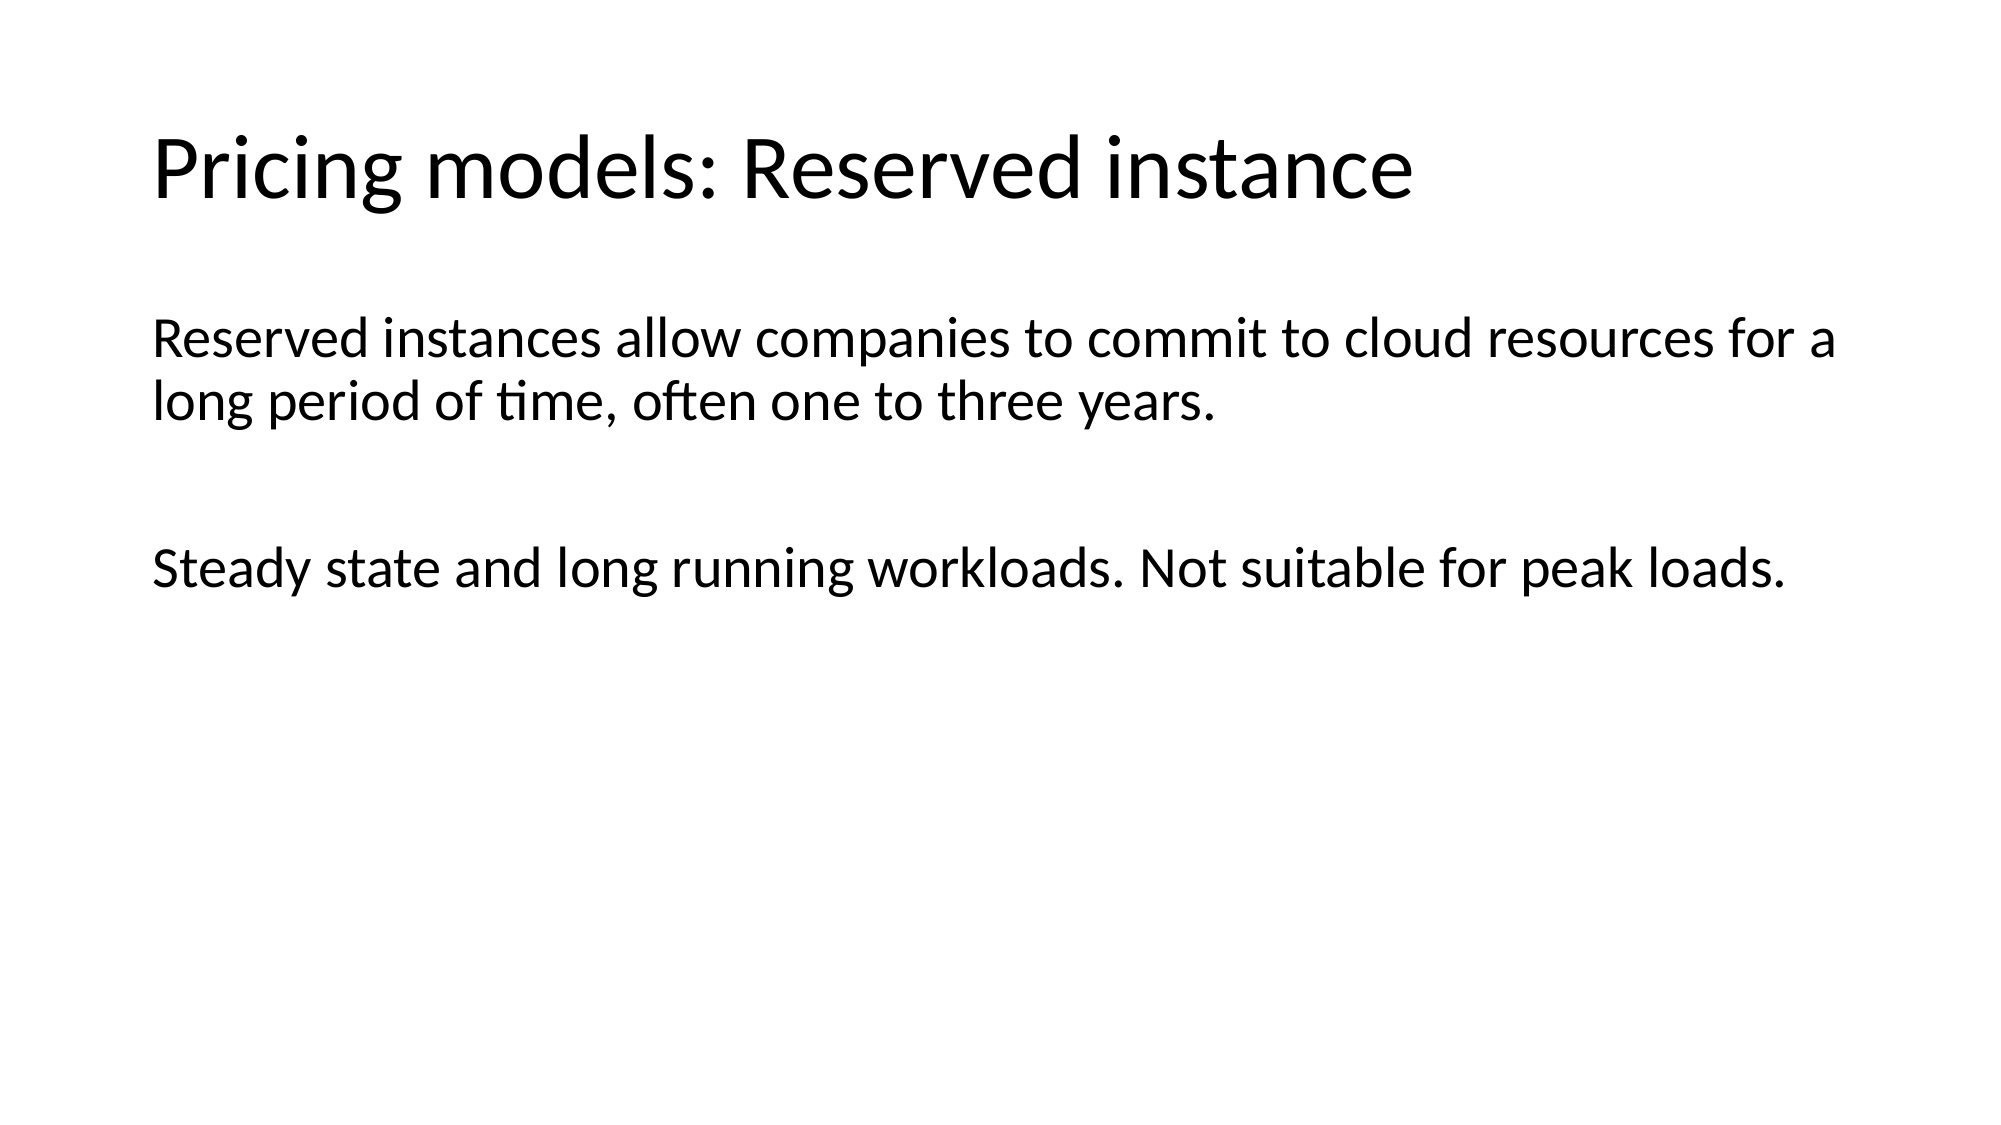

# Pricing models: Reserved instance
Reserved instances allow companies to commit to cloud resources for a long period of time, often one to three years.

Steady state and long running workloads. Not suitable for peak loads.